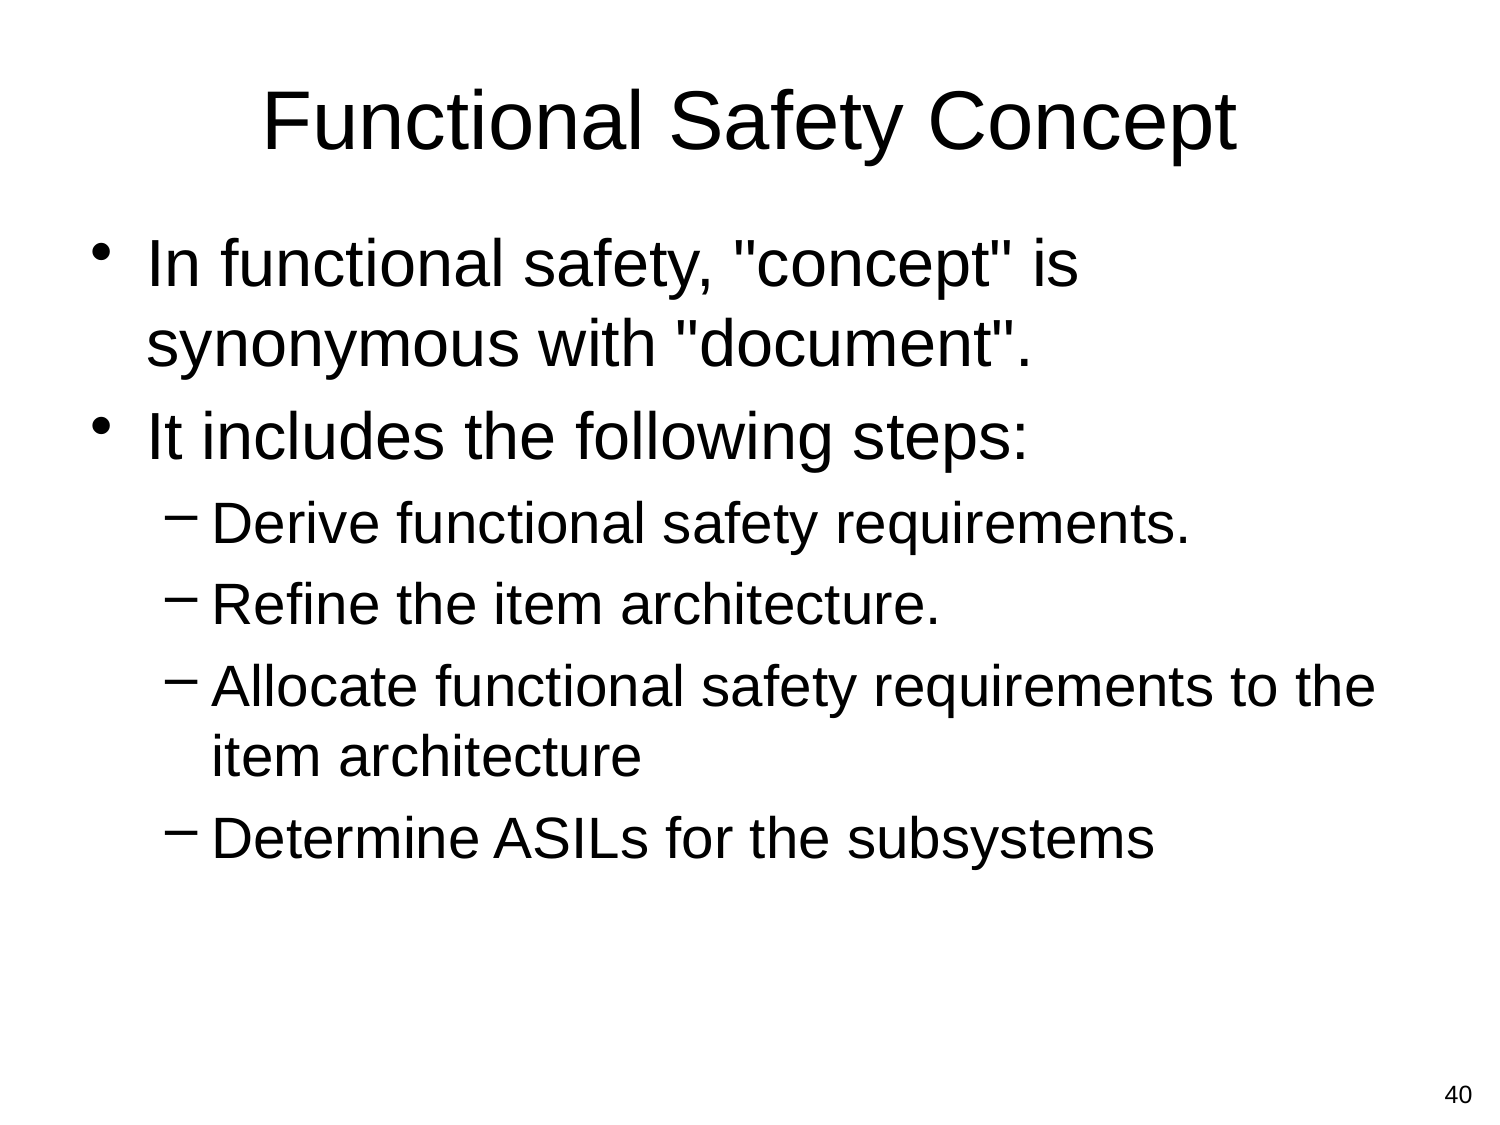

# Functional Safety Concept
In functional safety, "concept" is synonymous with "document".
It includes the following steps:
Derive functional safety requirements.
Refine the item architecture.
Allocate functional safety requirements to the item architecture
Determine ASILs for the subsystems
40